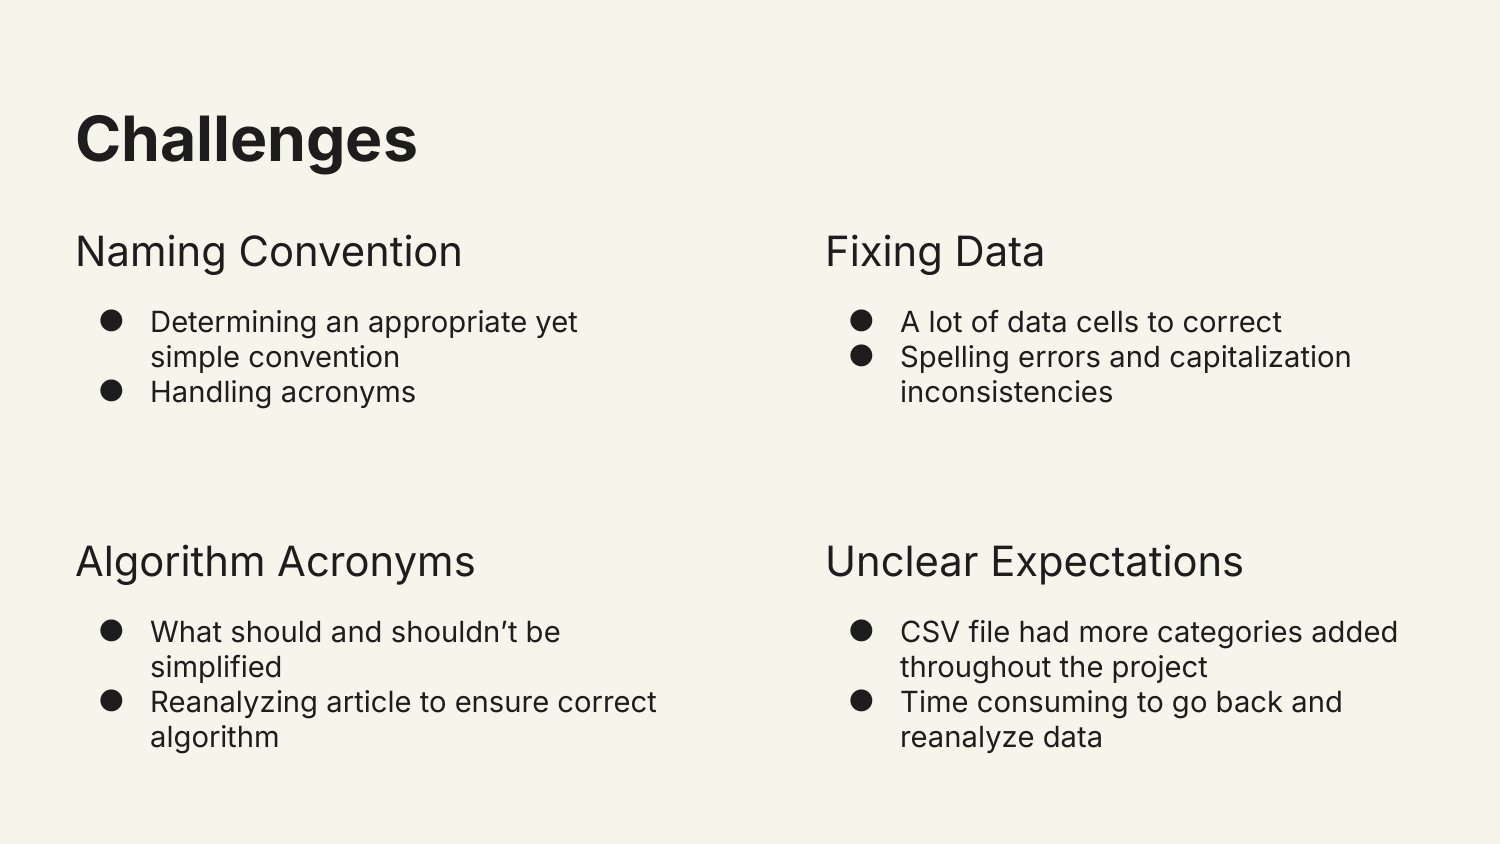

# Challenges
Naming Convention
Fixing Data
Determining an appropriate yet simple convention
Handling acronyms
A lot of data cells to correct
Spelling errors and capitalization inconsistencies

Algorithm Acronyms
Unclear Expectations
What should and shouldn’t be simplified
Reanalyzing article to ensure correct algorithm
CSV file had more categories added throughout the project
Time consuming to go back and reanalyze data